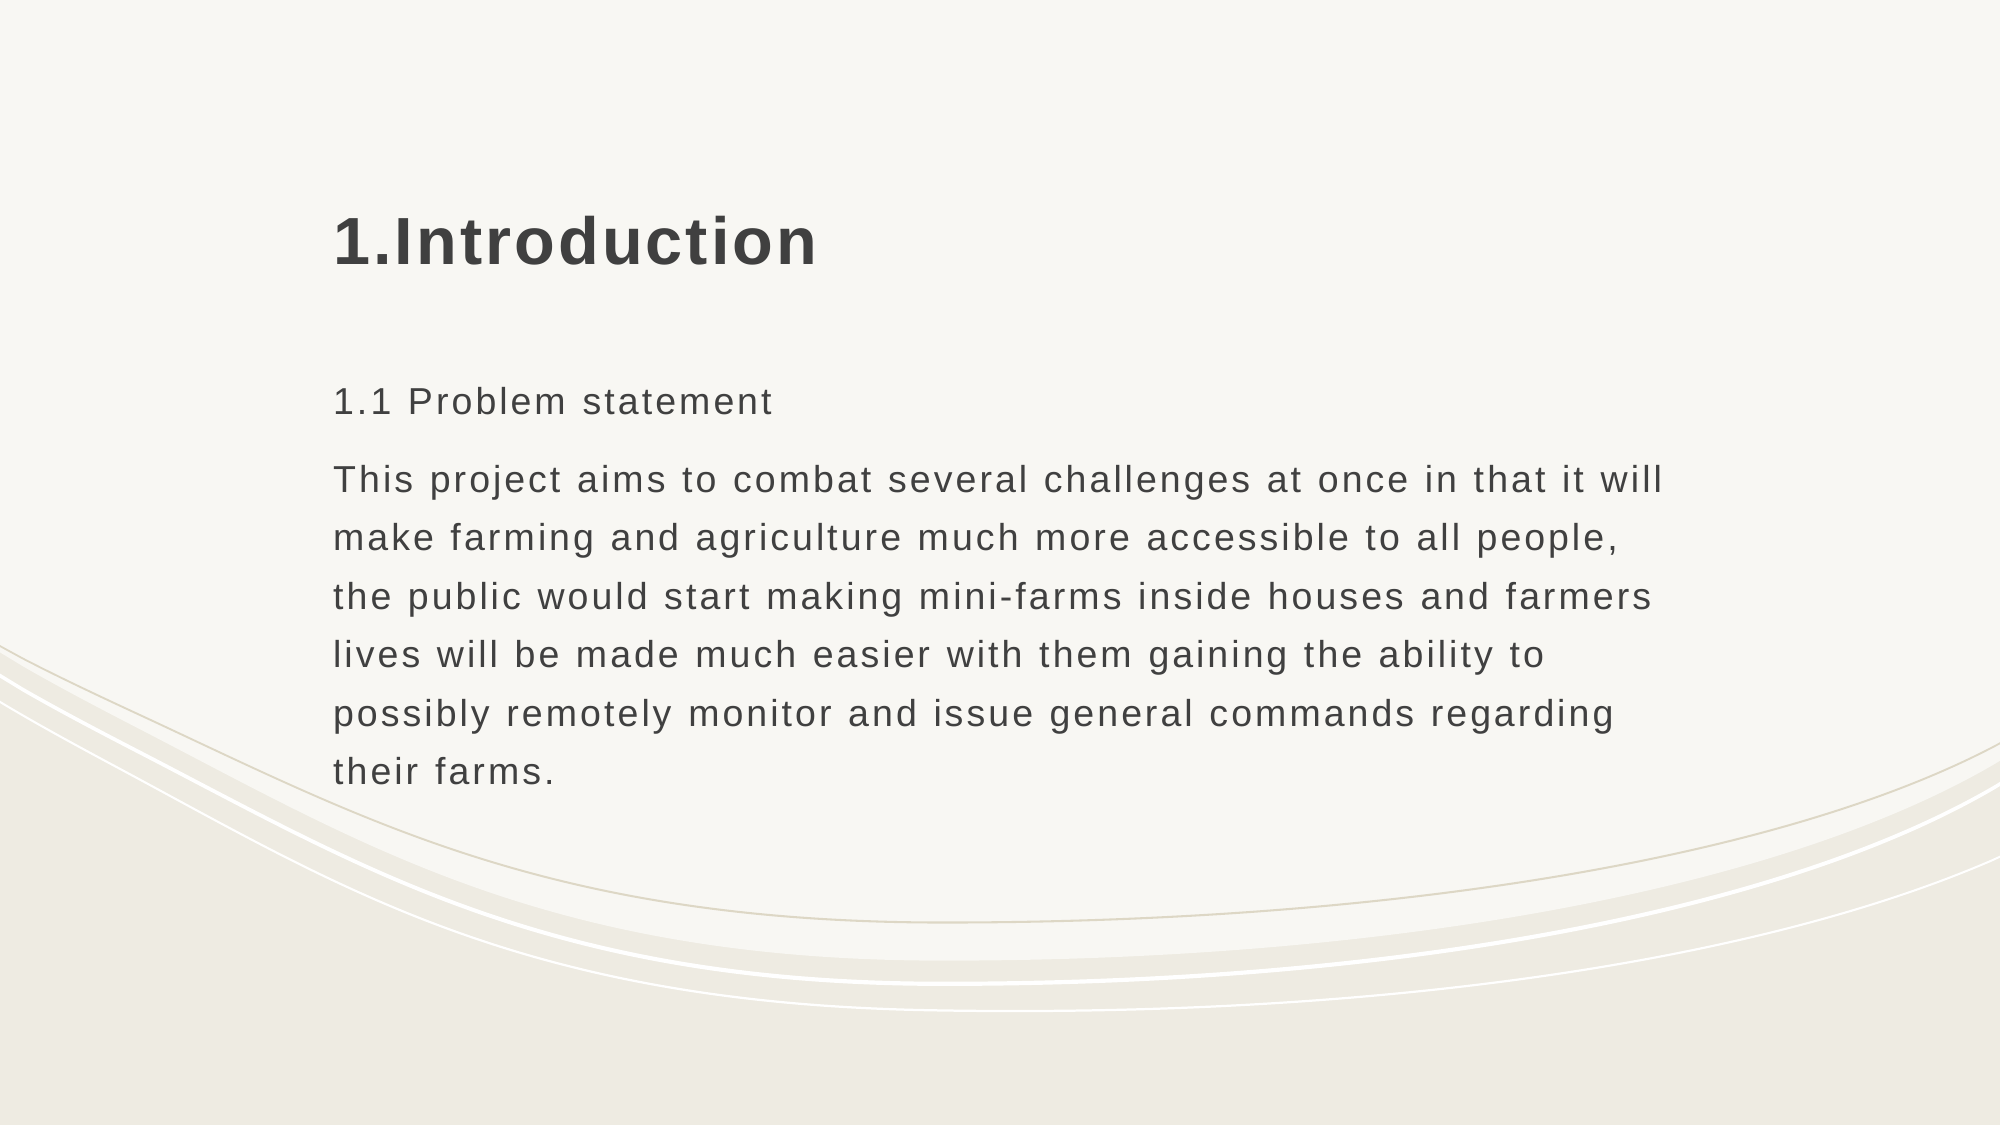

# 1.Introduction
1.1 Problem statement
This project aims to combat several challenges at once in that it will make farming and agriculture much more accessible to all people, the public would start making mini-farms inside houses and farmers lives will be made much easier with them gaining the ability to possibly remotely monitor and issue general commands regarding their farms.